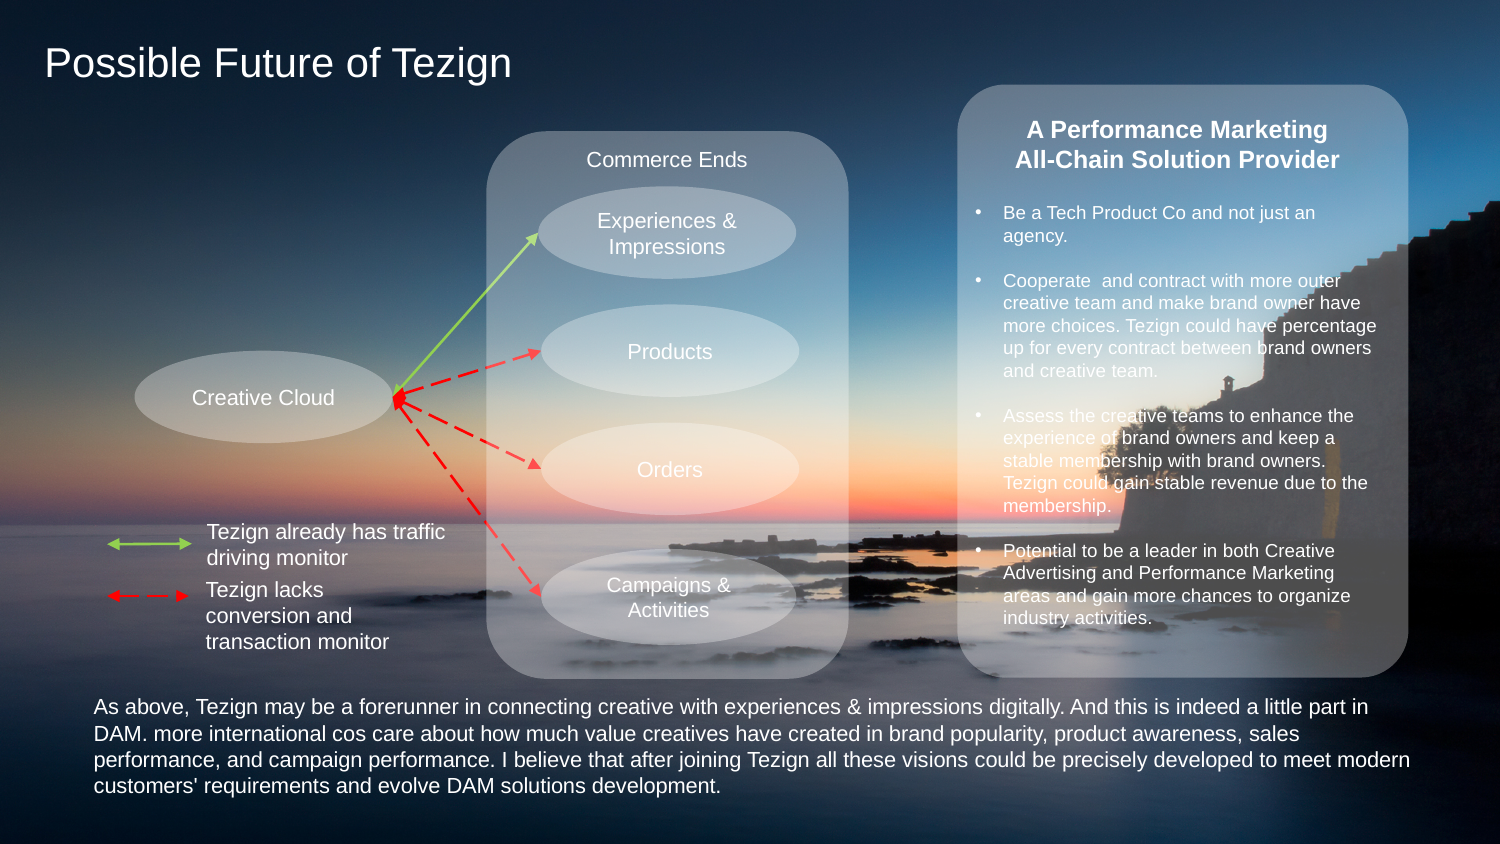

Possible Future of Tezign

A Performance Marketing
All-Chain Solution Provider
Be a Tech Product Co and not just an agency.

Cooperate  and contract with more outer creative team and make brand owner have more choices. Tezign could have percentage up for every contract between brand owners and creative team.

Assess the creative teams to enhance the experience of brand owners and keep a stable membership with brand owners. Tezign could gain stable revenue due to the membership.

Potential to be a leader in both Creative Advertising and Performance Marketing areas and gain more chances to organize industry activities.

Commerce Ends
Experiences & Impressions
Products
Creative Cloud
Orders
Campaigns & Activities
Tezign already has traffic driving monitor
Tezign lacks conversion and transaction monitor
As above, Tezign may be a forerunner in connecting creative with experiences & impressions digitally. And this is indeed a little part in DAM. more international cos care about how much value creatives have created in brand popularity, product awareness, sales performance, and campaign performance. I believe that after joining Tezign all these visions could be precisely developed to meet modern customers' requirements and evolve DAM solutions development.